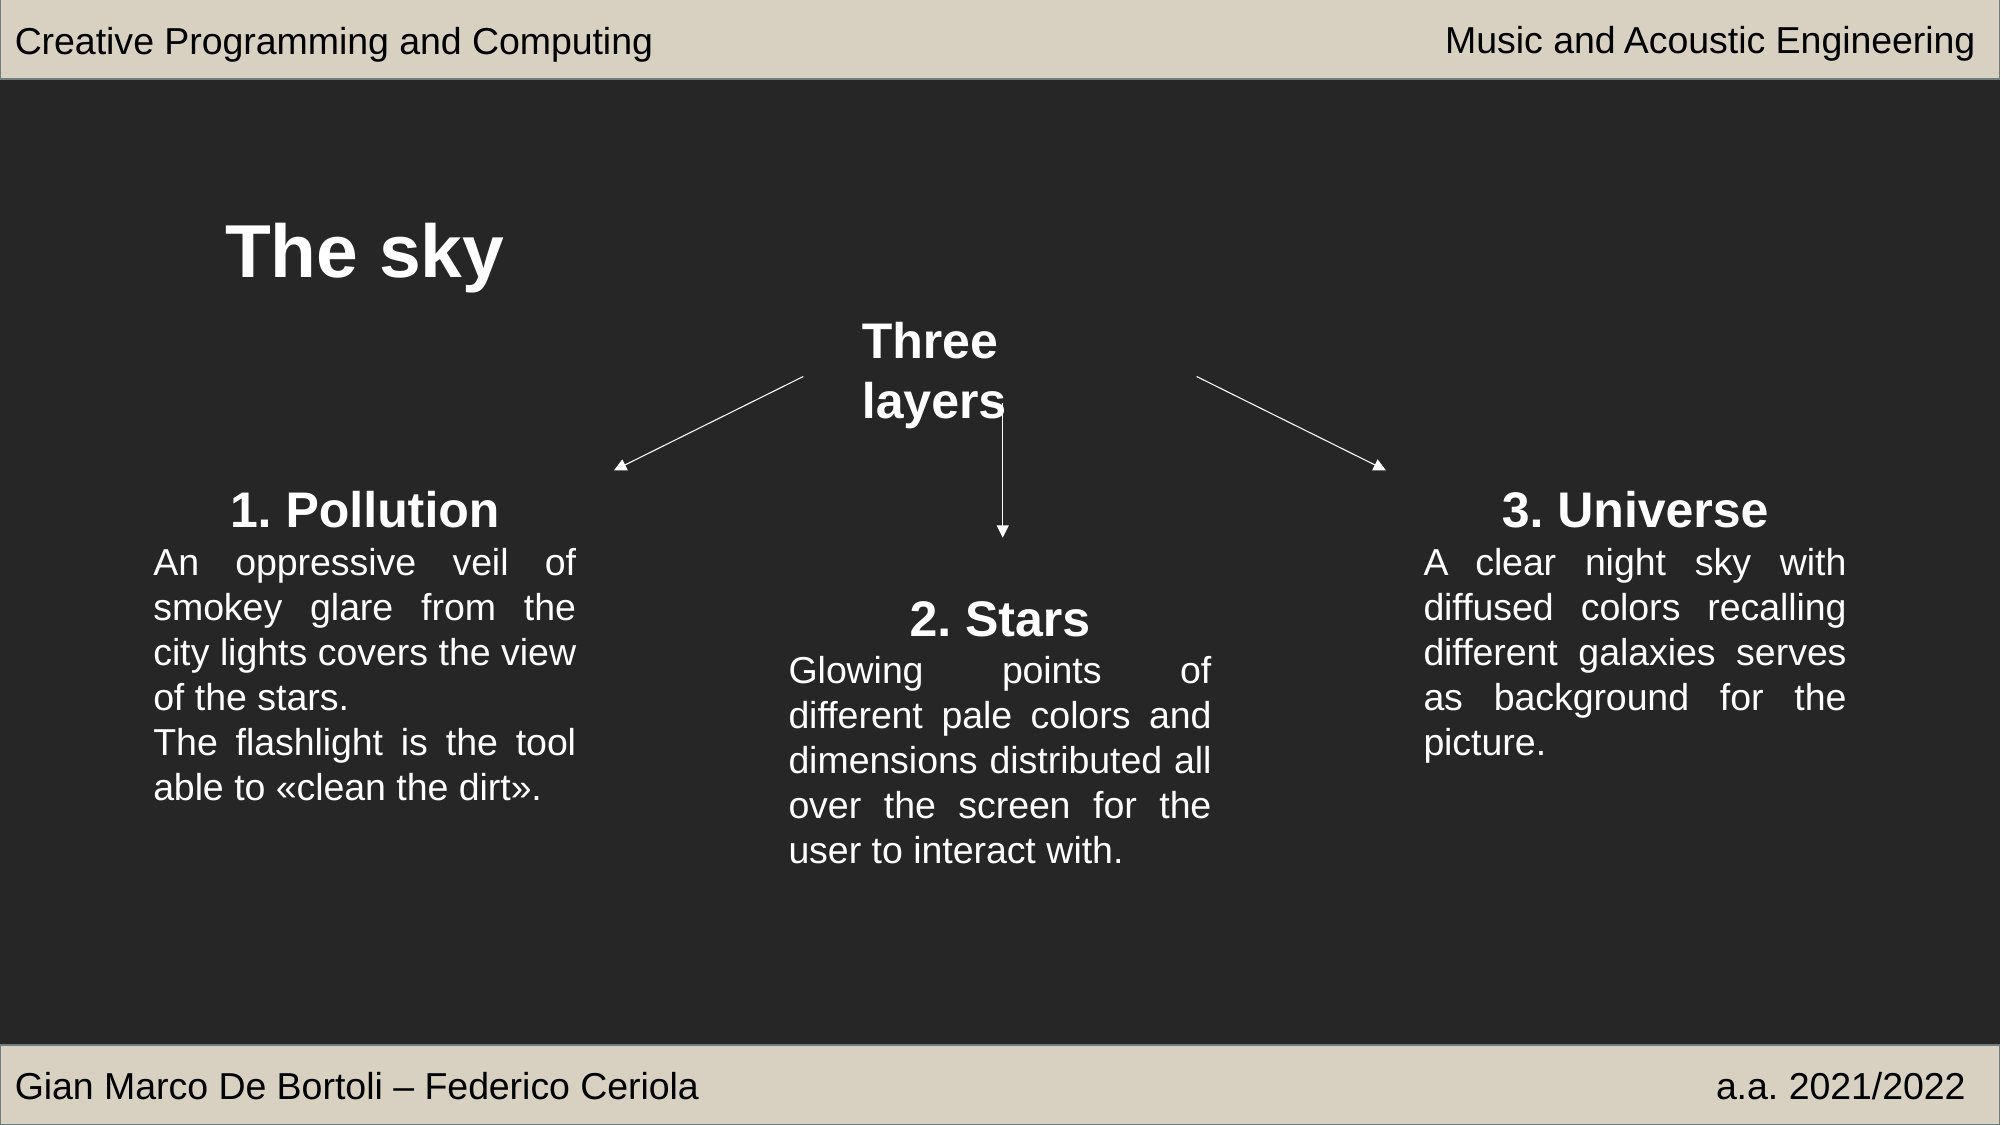

Creative Programming and Computing
Music and Acoustic Engineering

The sky
Three layers
1. Pollution
An oppressive veil of smokey glare from the city lights covers the view of the stars.
The flashlight is the tool able to «clean the dirt».

3. Universe
A clear night sky with diffused colors recalling different galaxies serves as background for the picture.
2. Stars
Glowing points of different pale colors and dimensions distributed all over the screen for the user to interact with.
Gian Marco De Bortoli – Federico Ceriola
a.a. 2021/2022